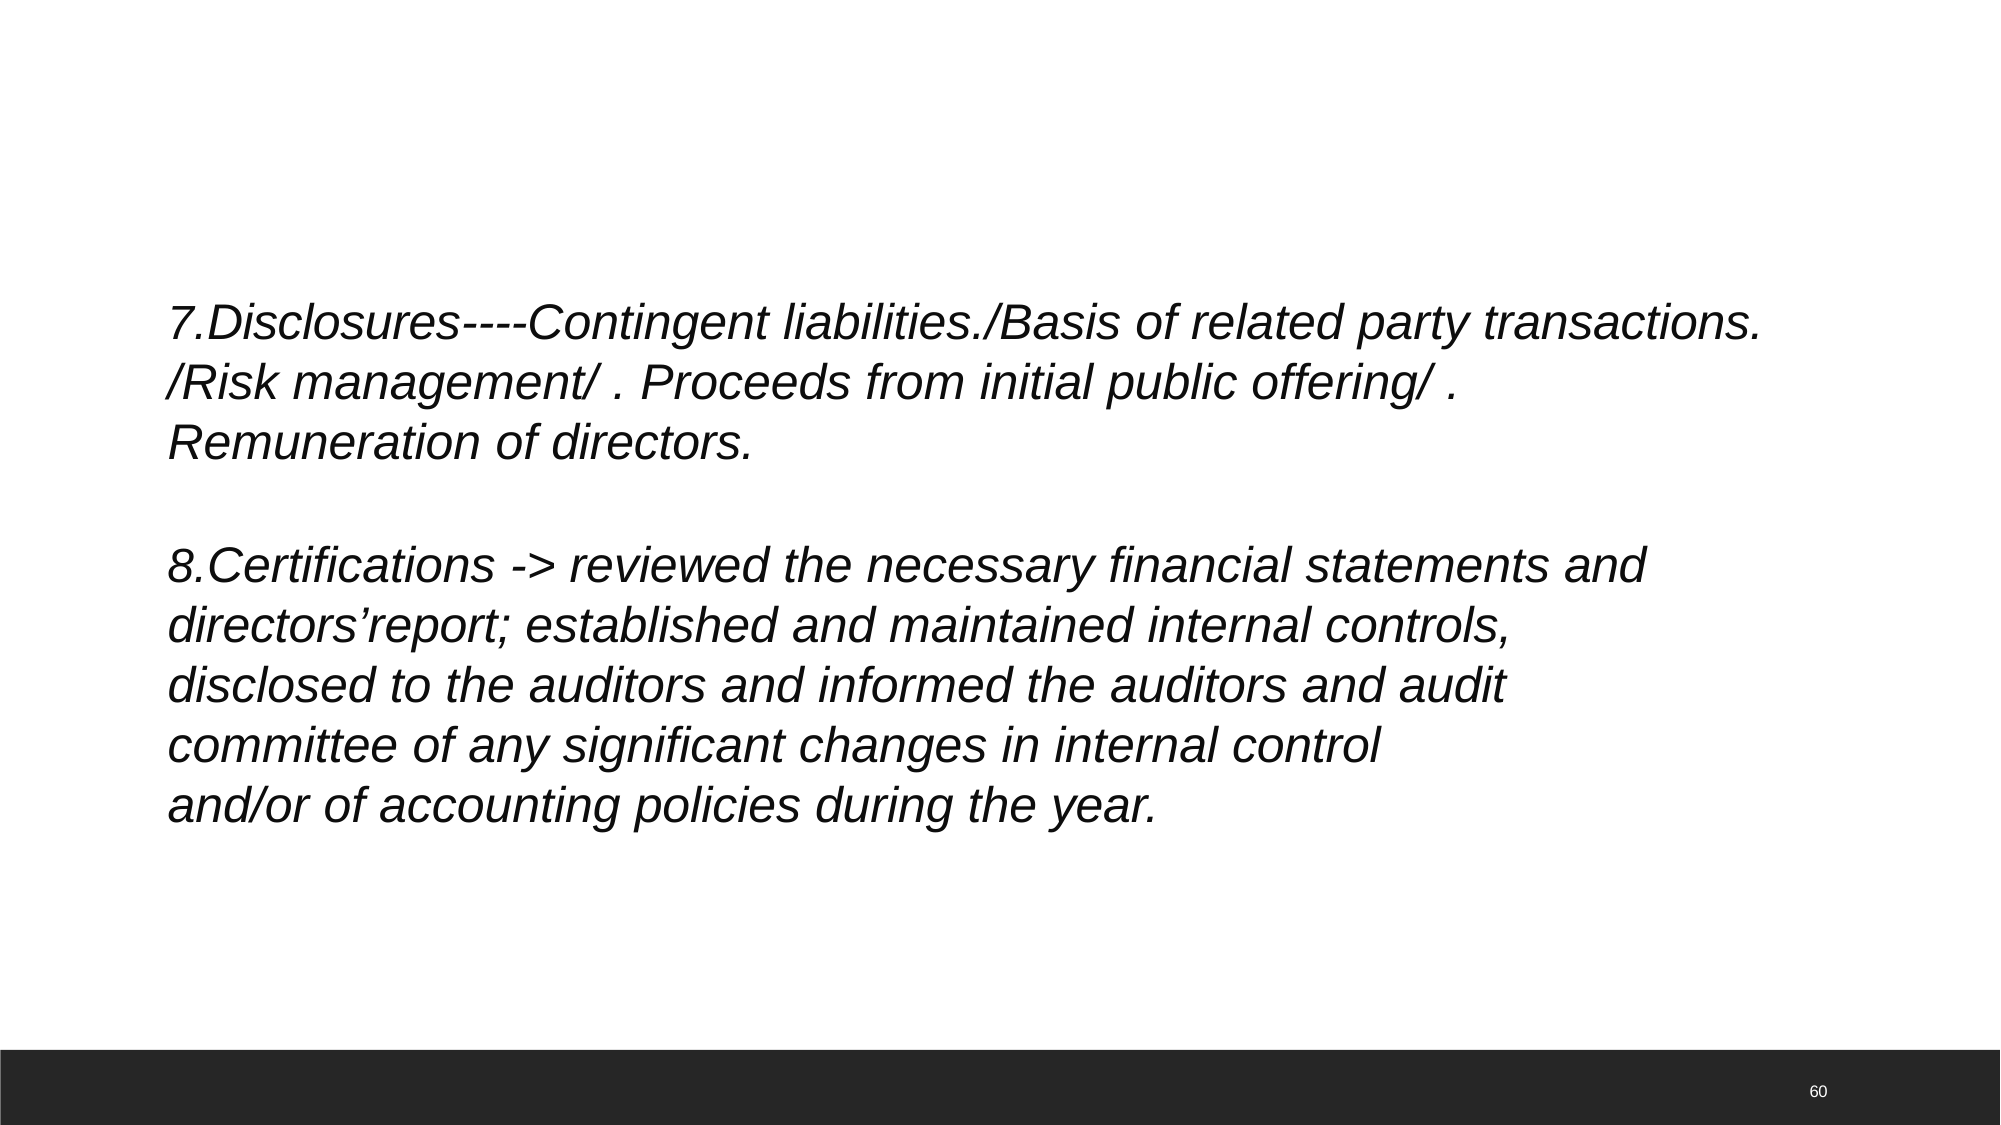

Disclosures----Contingent liabilities./Basis of related party transactions.
/Risk management/ . Proceeds from initial public offering/ .
Remuneration of directors.

Certifications ->	reviewed the necessary financial statements and directors’report; established and maintained internal controls, disclosed to the auditors and informed the auditors and audit committee of any significant changes in internal control
and/or of accounting policies during the year.
60